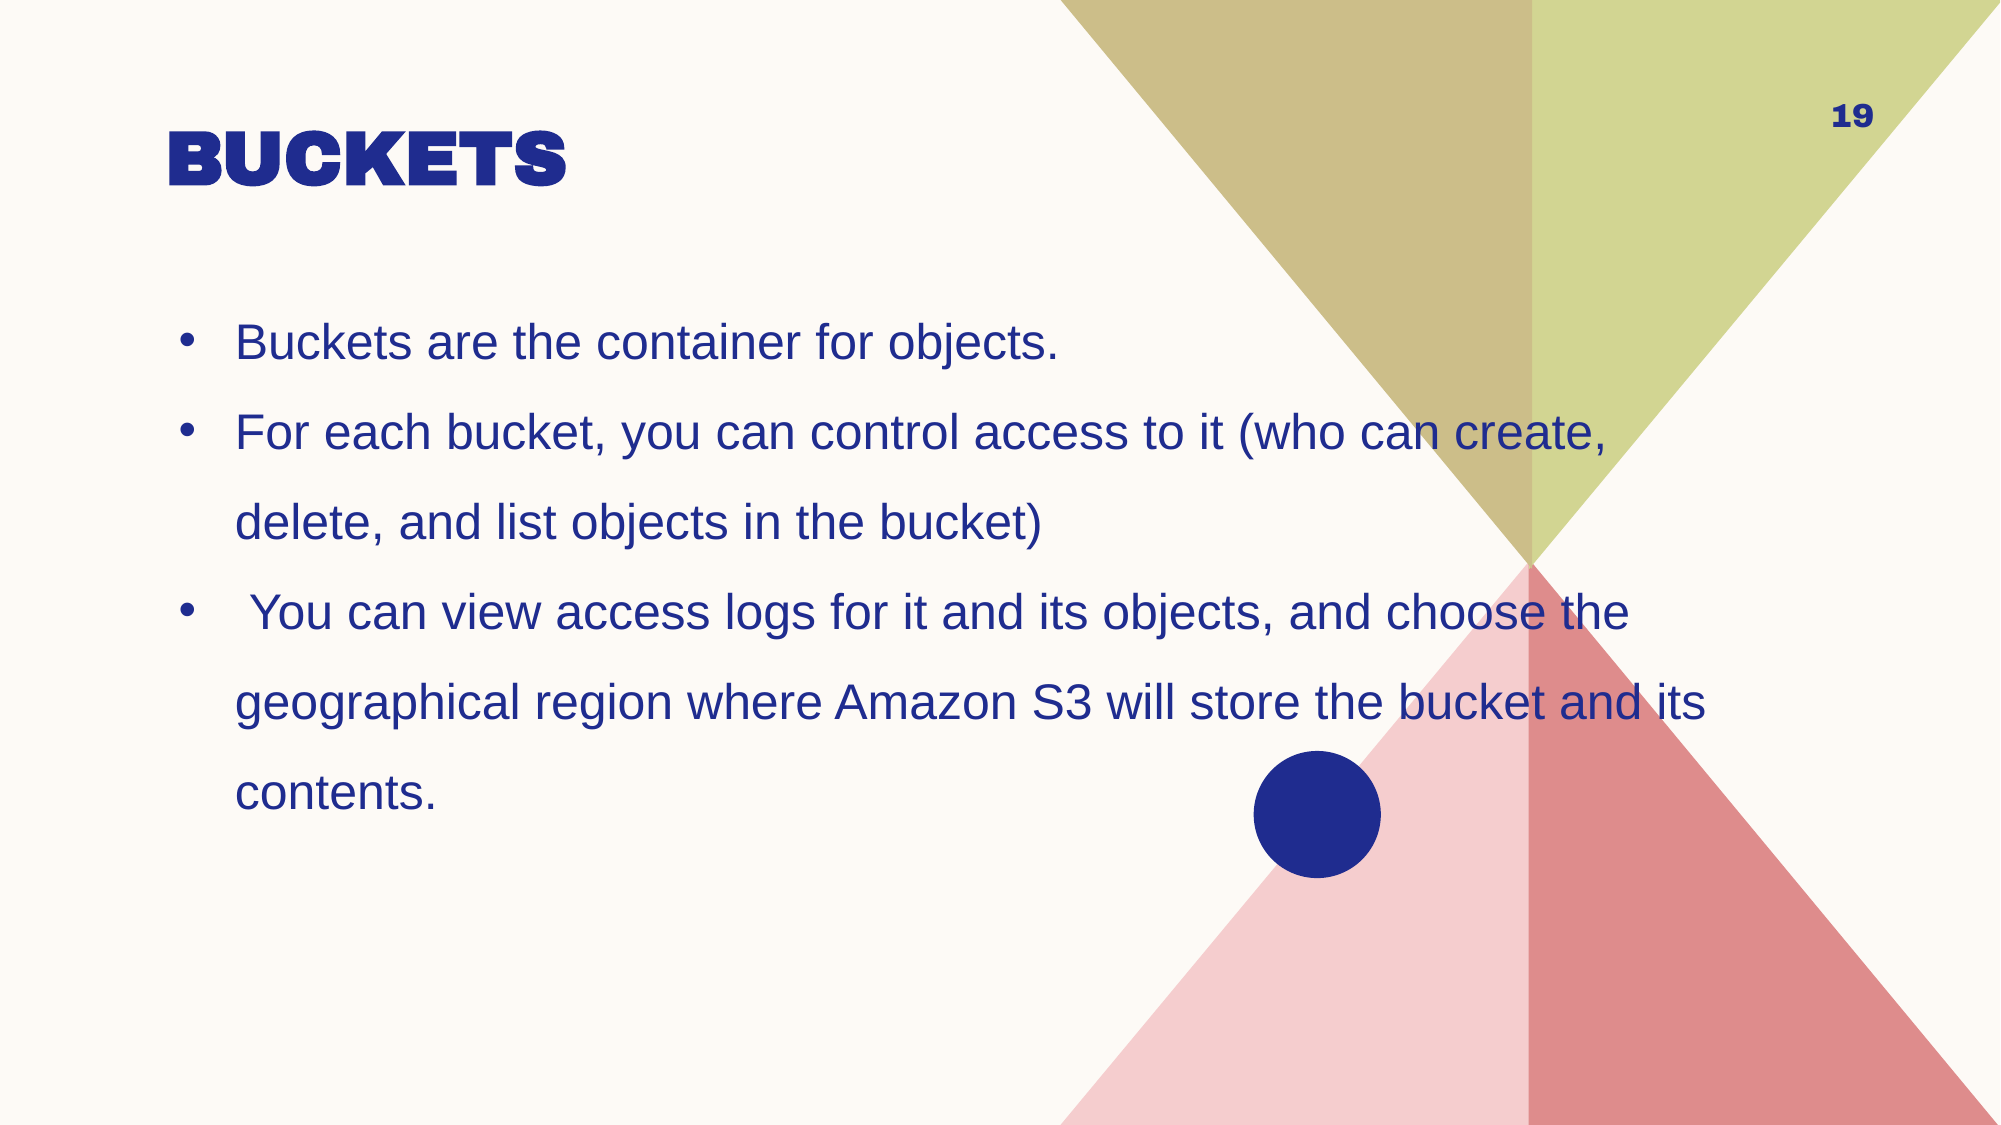

19
# Buckets
Buckets are the container for objects.
For each bucket, you can control access to it (who can create, delete, and list objects in the bucket)
 You can view access logs for it and its objects, and choose the geographical region where Amazon S3 will store the bucket and its contents.